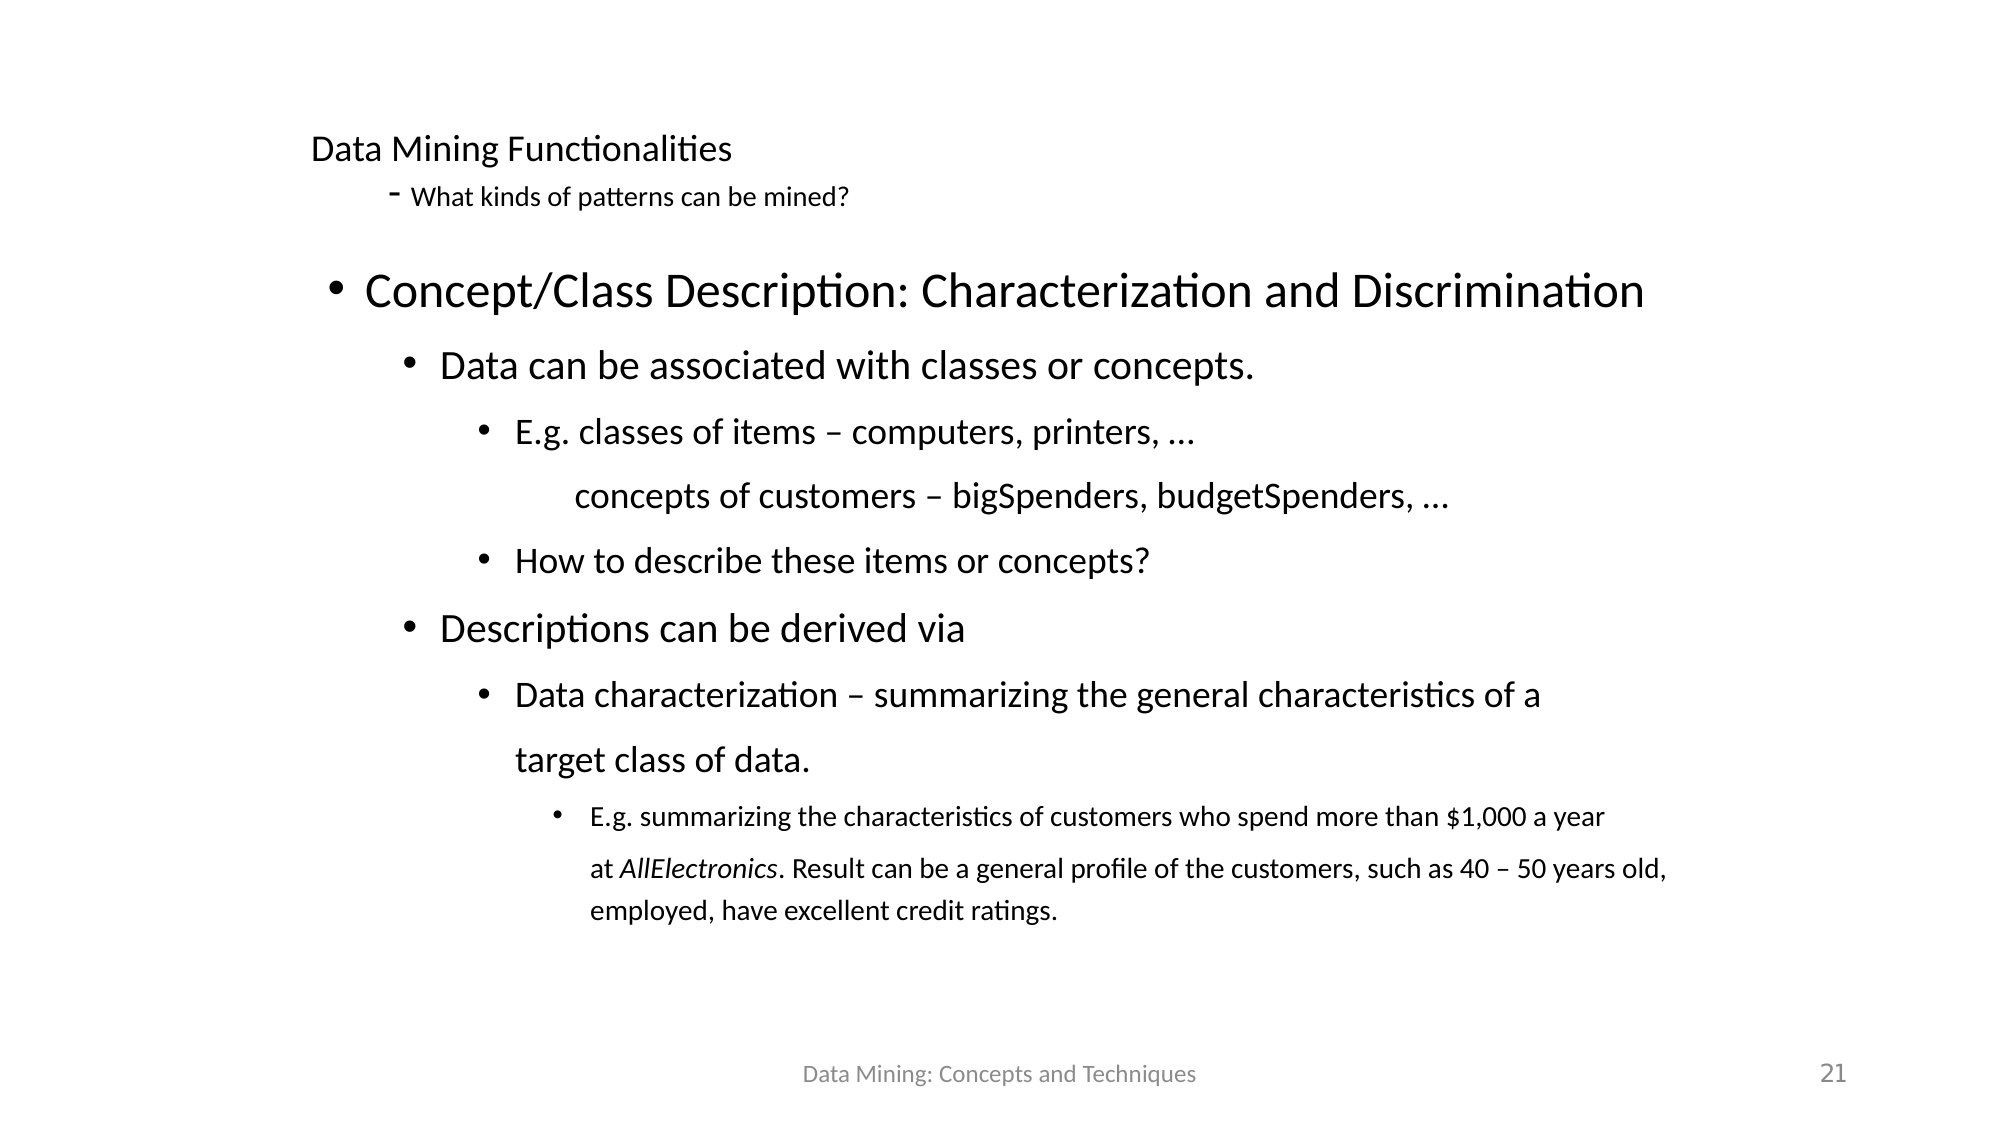

# Data Mining Functionalities - What kinds of patterns can be mined?
Concept/Class Description: Characterization and Discrimination
Data can be associated with classes or concepts.
E.g. classes of items – computers, printers, …
	       concepts of customers – bigSpenders, budgetSpenders, …
How to describe these items or concepts?
Descriptions can be derived via
Data characterization – summarizing the general characteristics of a
	target class of data.
E.g. summarizing the characteristics of customers who spend more than $1,000 a year
	at AllElectronics. Result can be a general profile of the customers, such as 40 – 50 years old, employed, have excellent credit ratings.
Data Mining: Concepts and Techniques
21